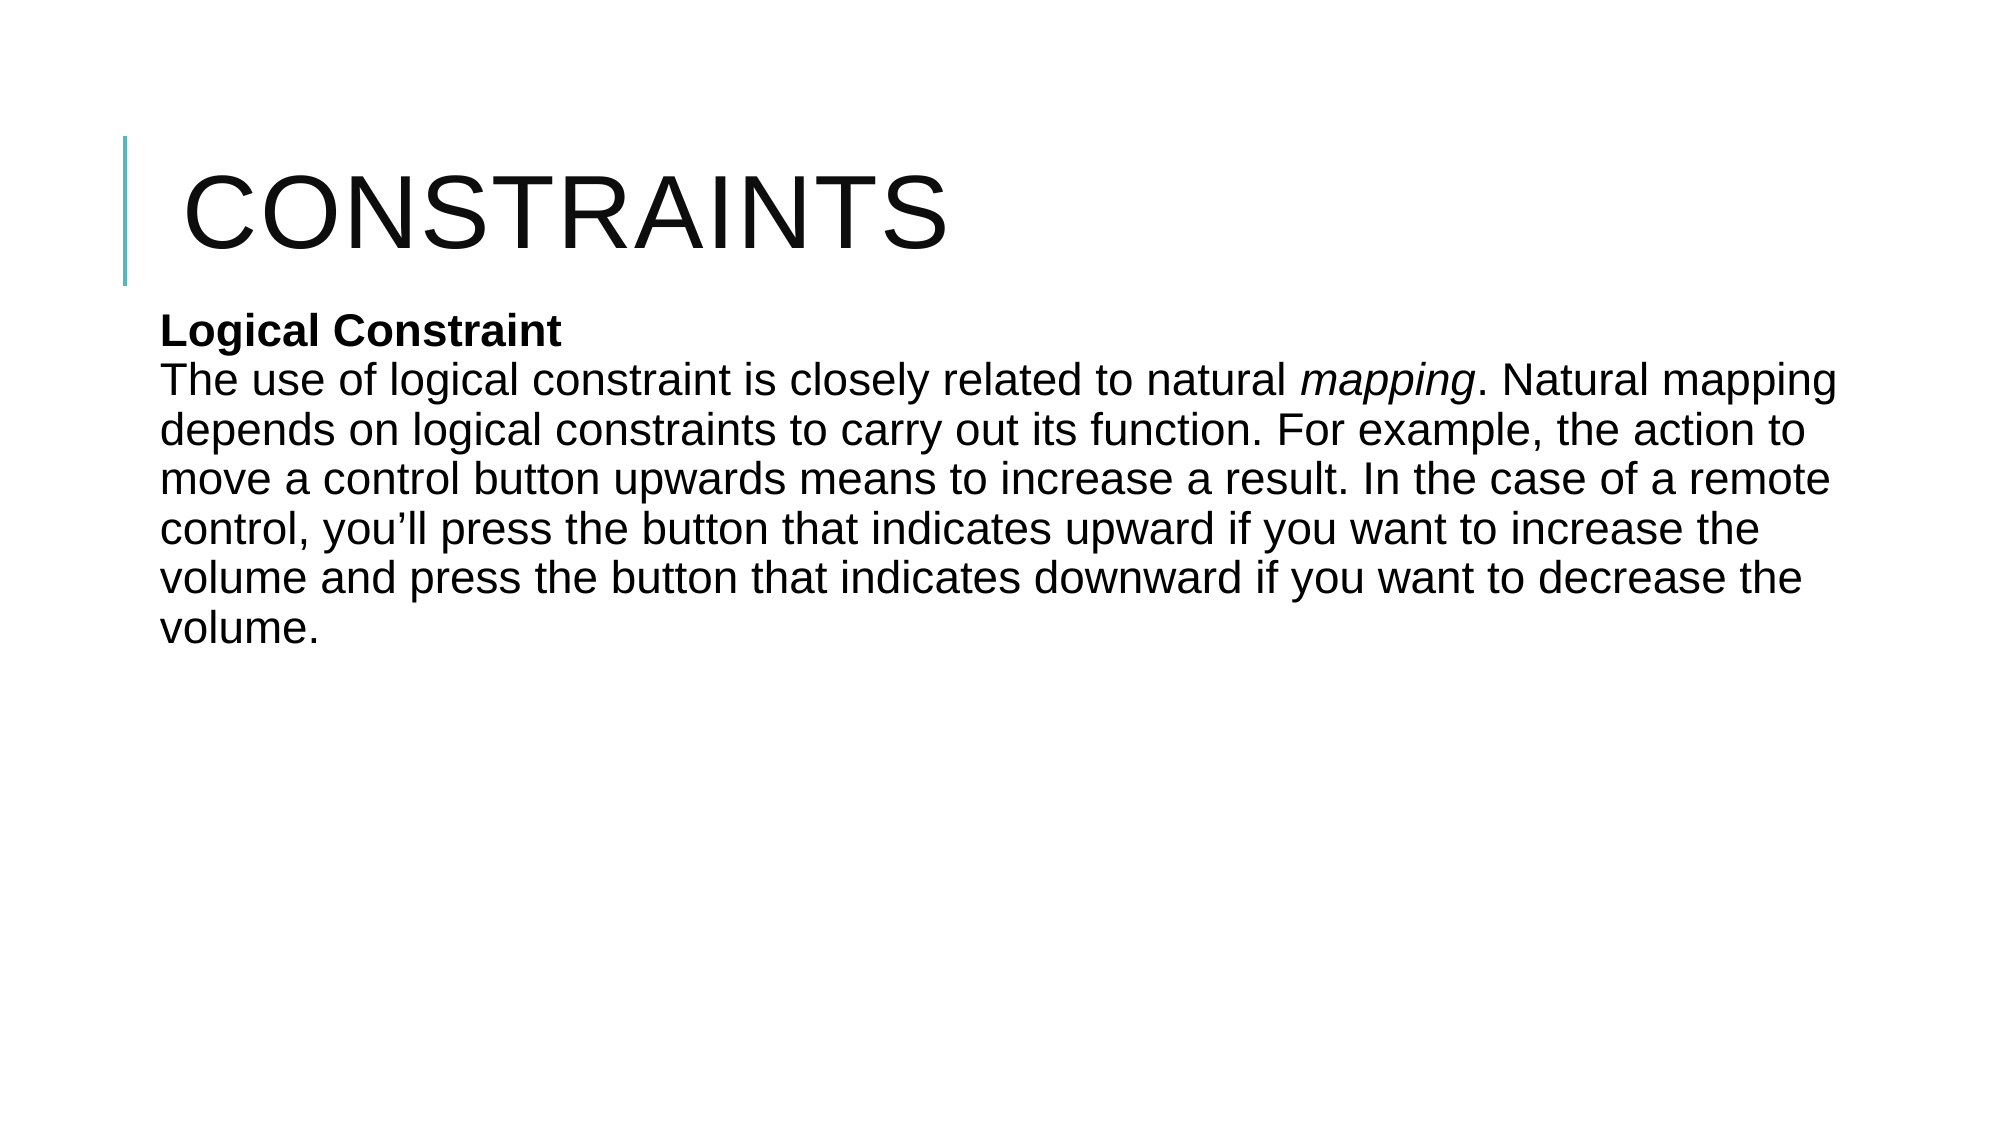

# Constraints
Logical Constraint
The use of logical constraint is closely related to natural mapping. Natural mapping depends on logical constraints to carry out its function. For example, the action to move a control button upwards means to increase a result. In the case of a remote control, you’ll press the button that indicates upward if you want to increase the volume and press the button that indicates downward if you want to decrease the volume.